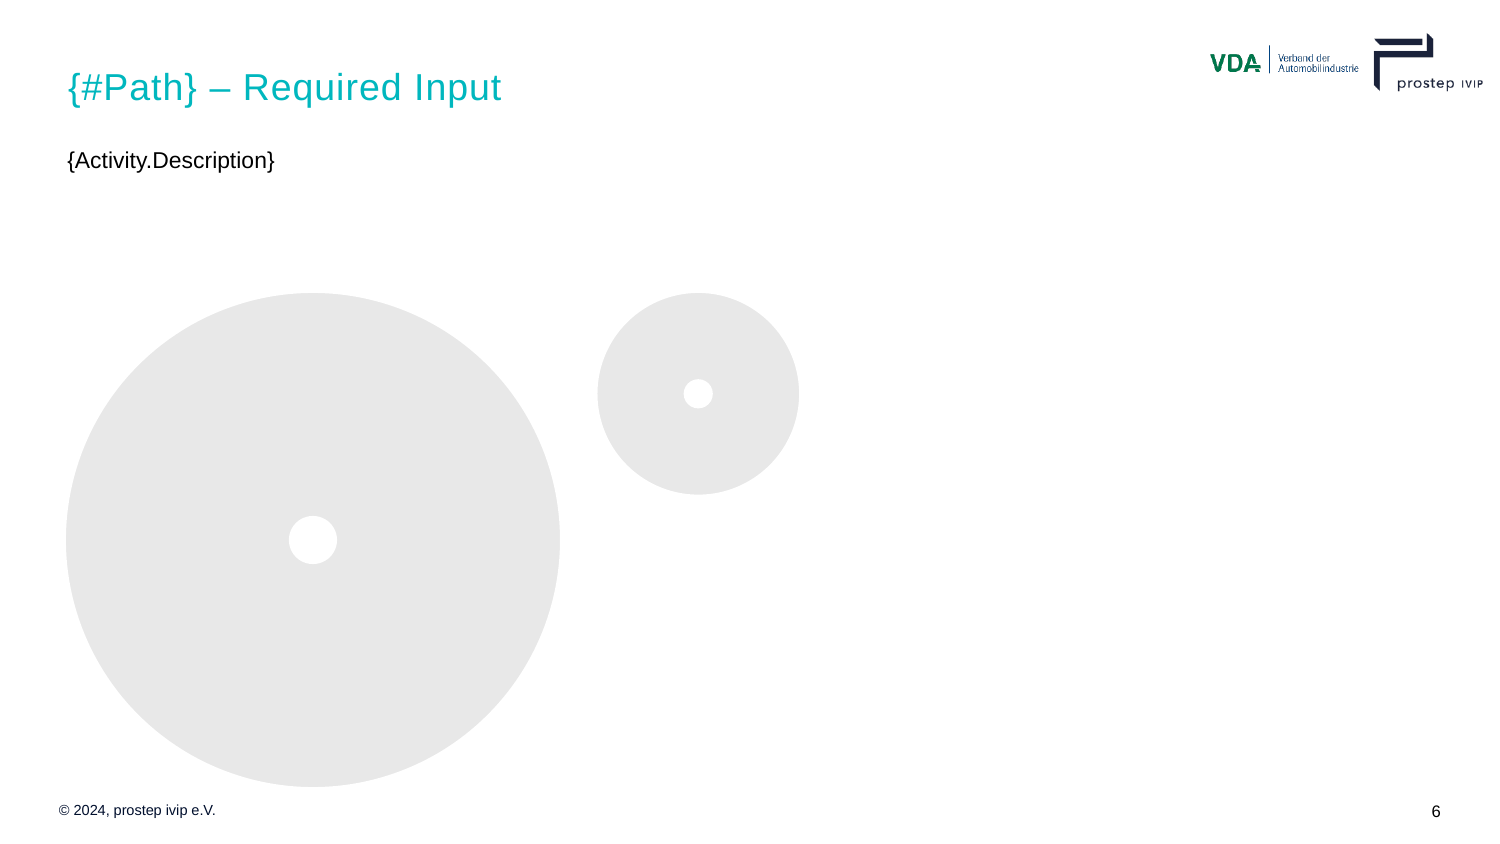

# {#Path} – Required Input
| {Activity.Description} |
| --- |